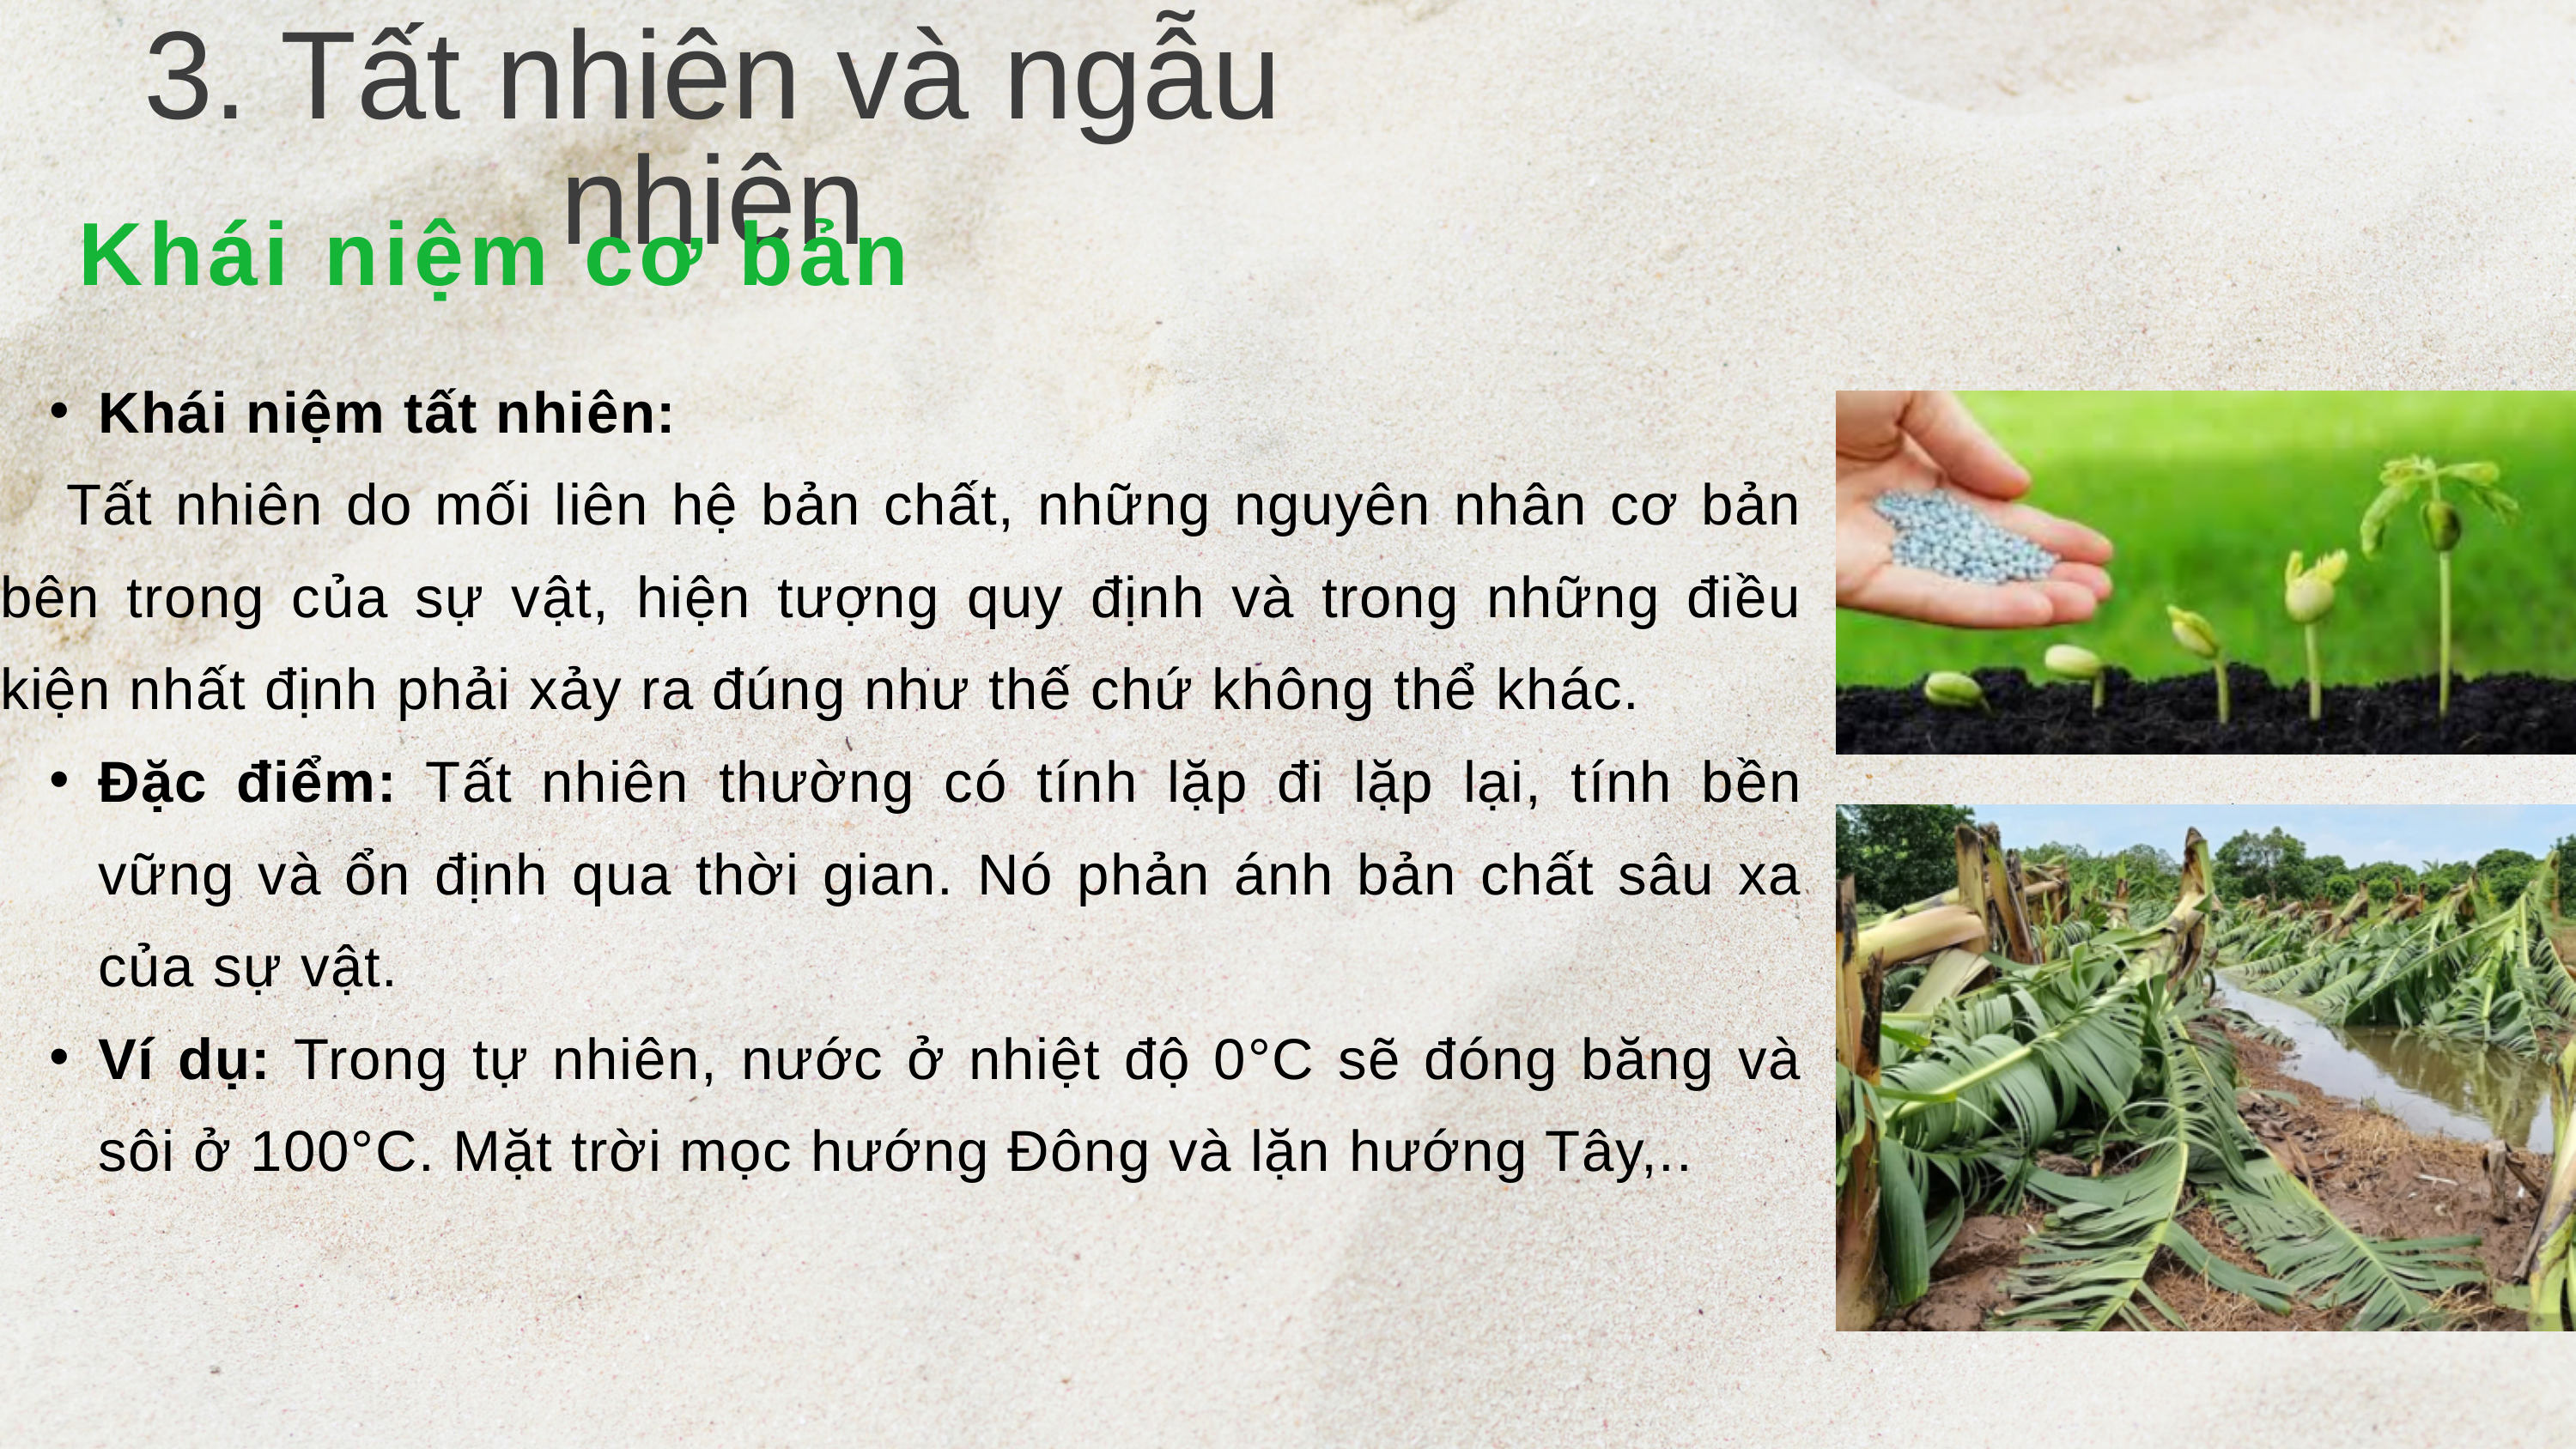

3. Tất nhiên và ngẫu nhiên
Khái niệm cơ bản
Khái niệm tất nhiên:
   Tất nhiên do mối liên hệ bản chất, những nguyên nhân cơ bản bên trong của sự vật, hiện tượng quy định và trong những điều kiện nhất định phải xảy ra đúng như thế chứ không thể khác.
Đặc điểm: Tất nhiên thường có tính lặp đi lặp lại, tính bền vững và ổn định qua thời gian. Nó phản ánh bản chất sâu xa của sự vật.
Ví dụ: Trong tự nhiên, nước ở nhiệt độ 0°C sẽ đóng băng và sôi ở 100°C. Mặt trời mọc hướng Đông và lặn hướng Tây,..